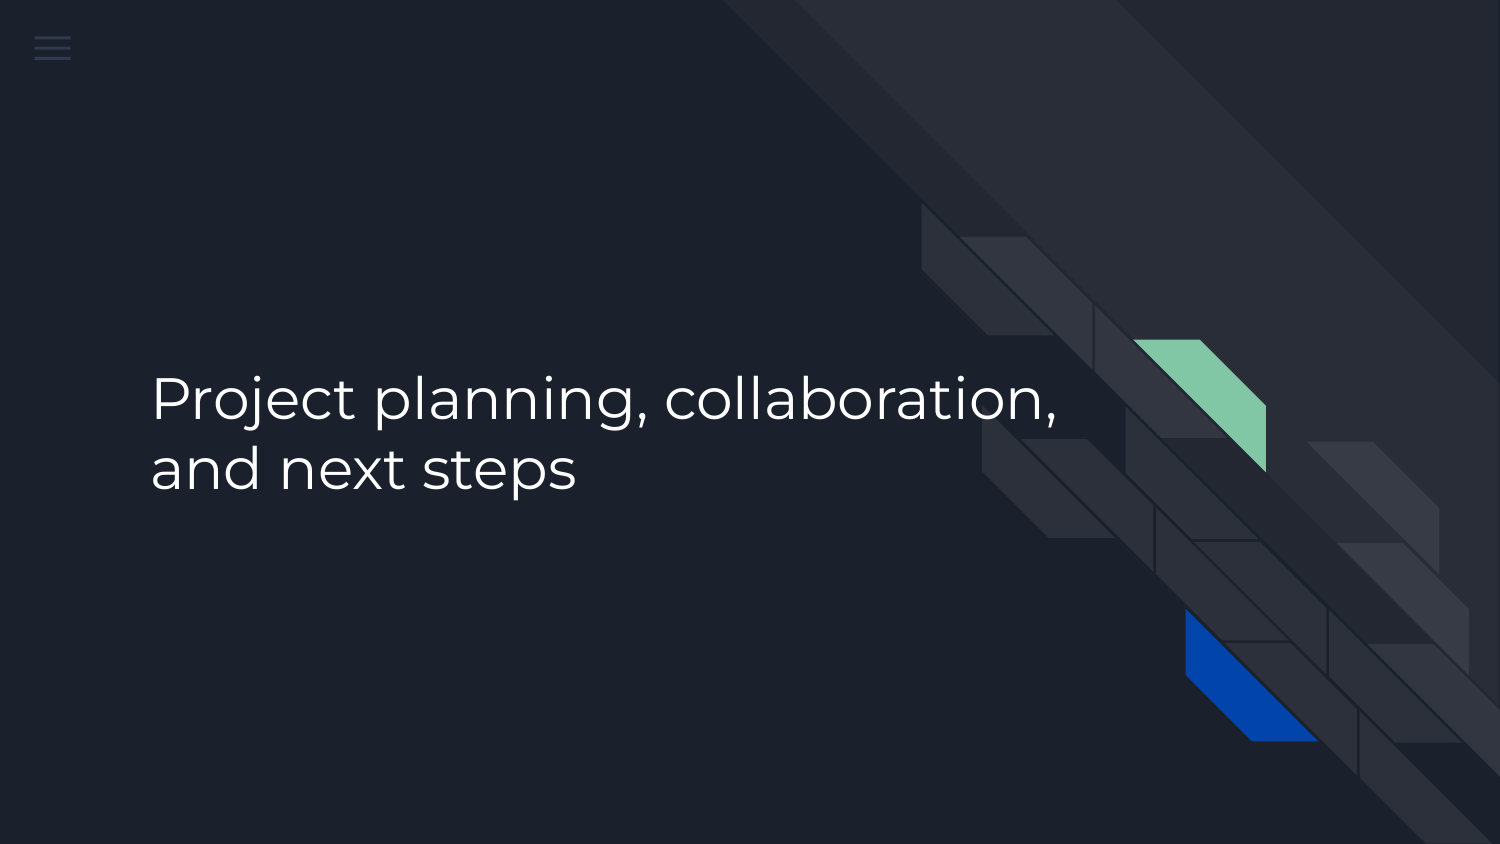

# Project planning, collaboration, and next steps